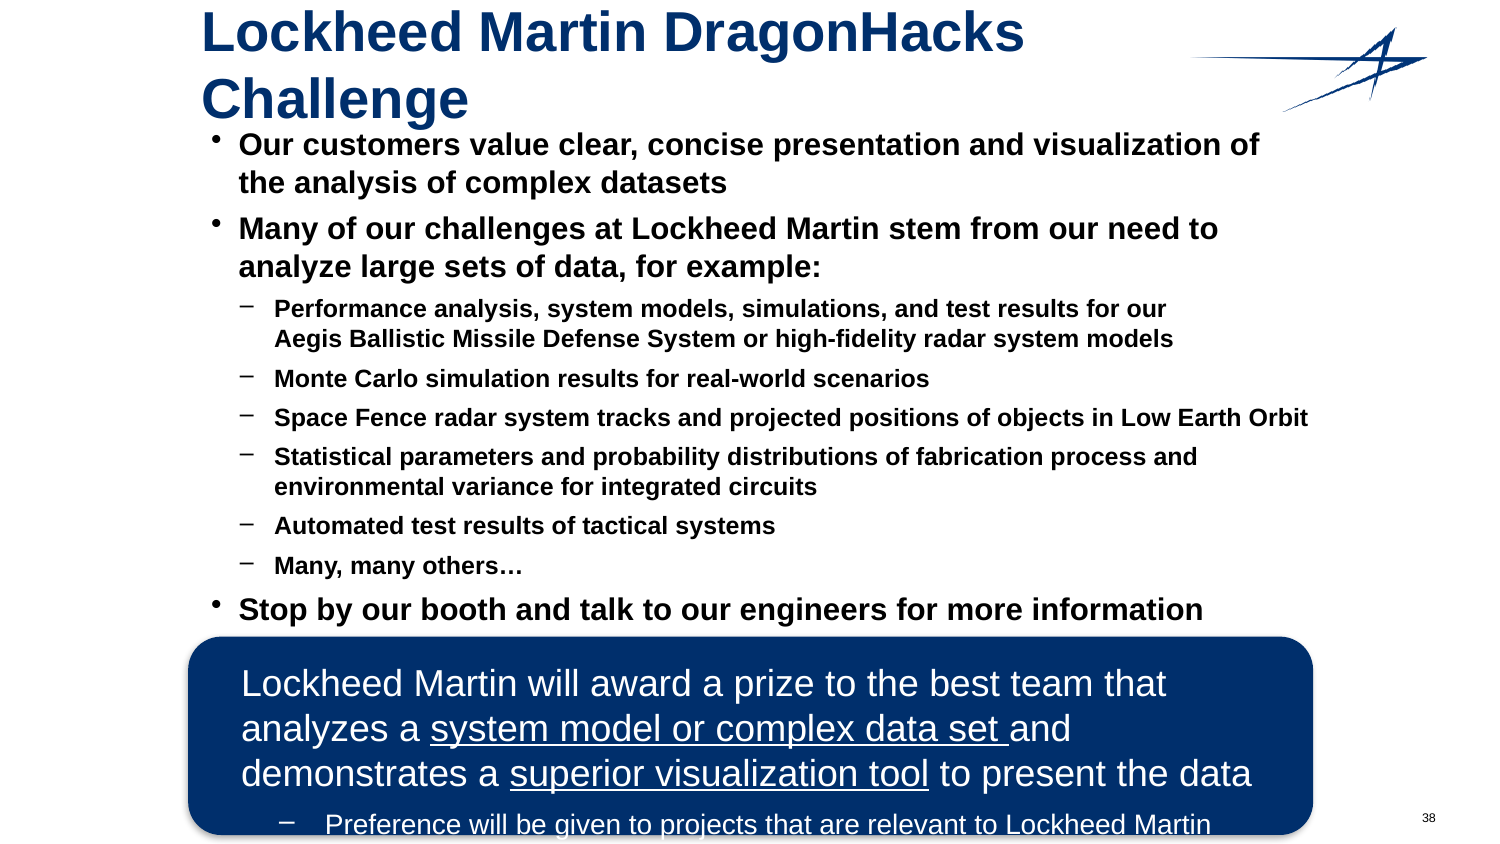

# Lockheed Martin DragonHacks Challenge
Our customers value clear, concise presentation and visualization of the analysis of complex datasets
Many of our challenges at Lockheed Martin stem from our need to analyze large sets of data, for example:
Performance analysis, system models, simulations, and test results for our
Aegis Ballistic Missile Defense System or high-fidelity radar system models
Monte Carlo simulation results for real-world scenarios
Space Fence radar system tracks and projected positions of objects in Low Earth Orbit
Statistical parameters and probability distributions of fabrication process and environmental variance for integrated circuits
Automated test results of tactical systems
Many, many others…
Stop by our booth and talk to our engineers for more information

Lockheed Martin will award a prize to the best team that analyzes a system model or complex data set and demonstrates a superior visualization tool to present the data
Preference will be given to projects that are relevant to Lockheed Martin products, markets, or technologies